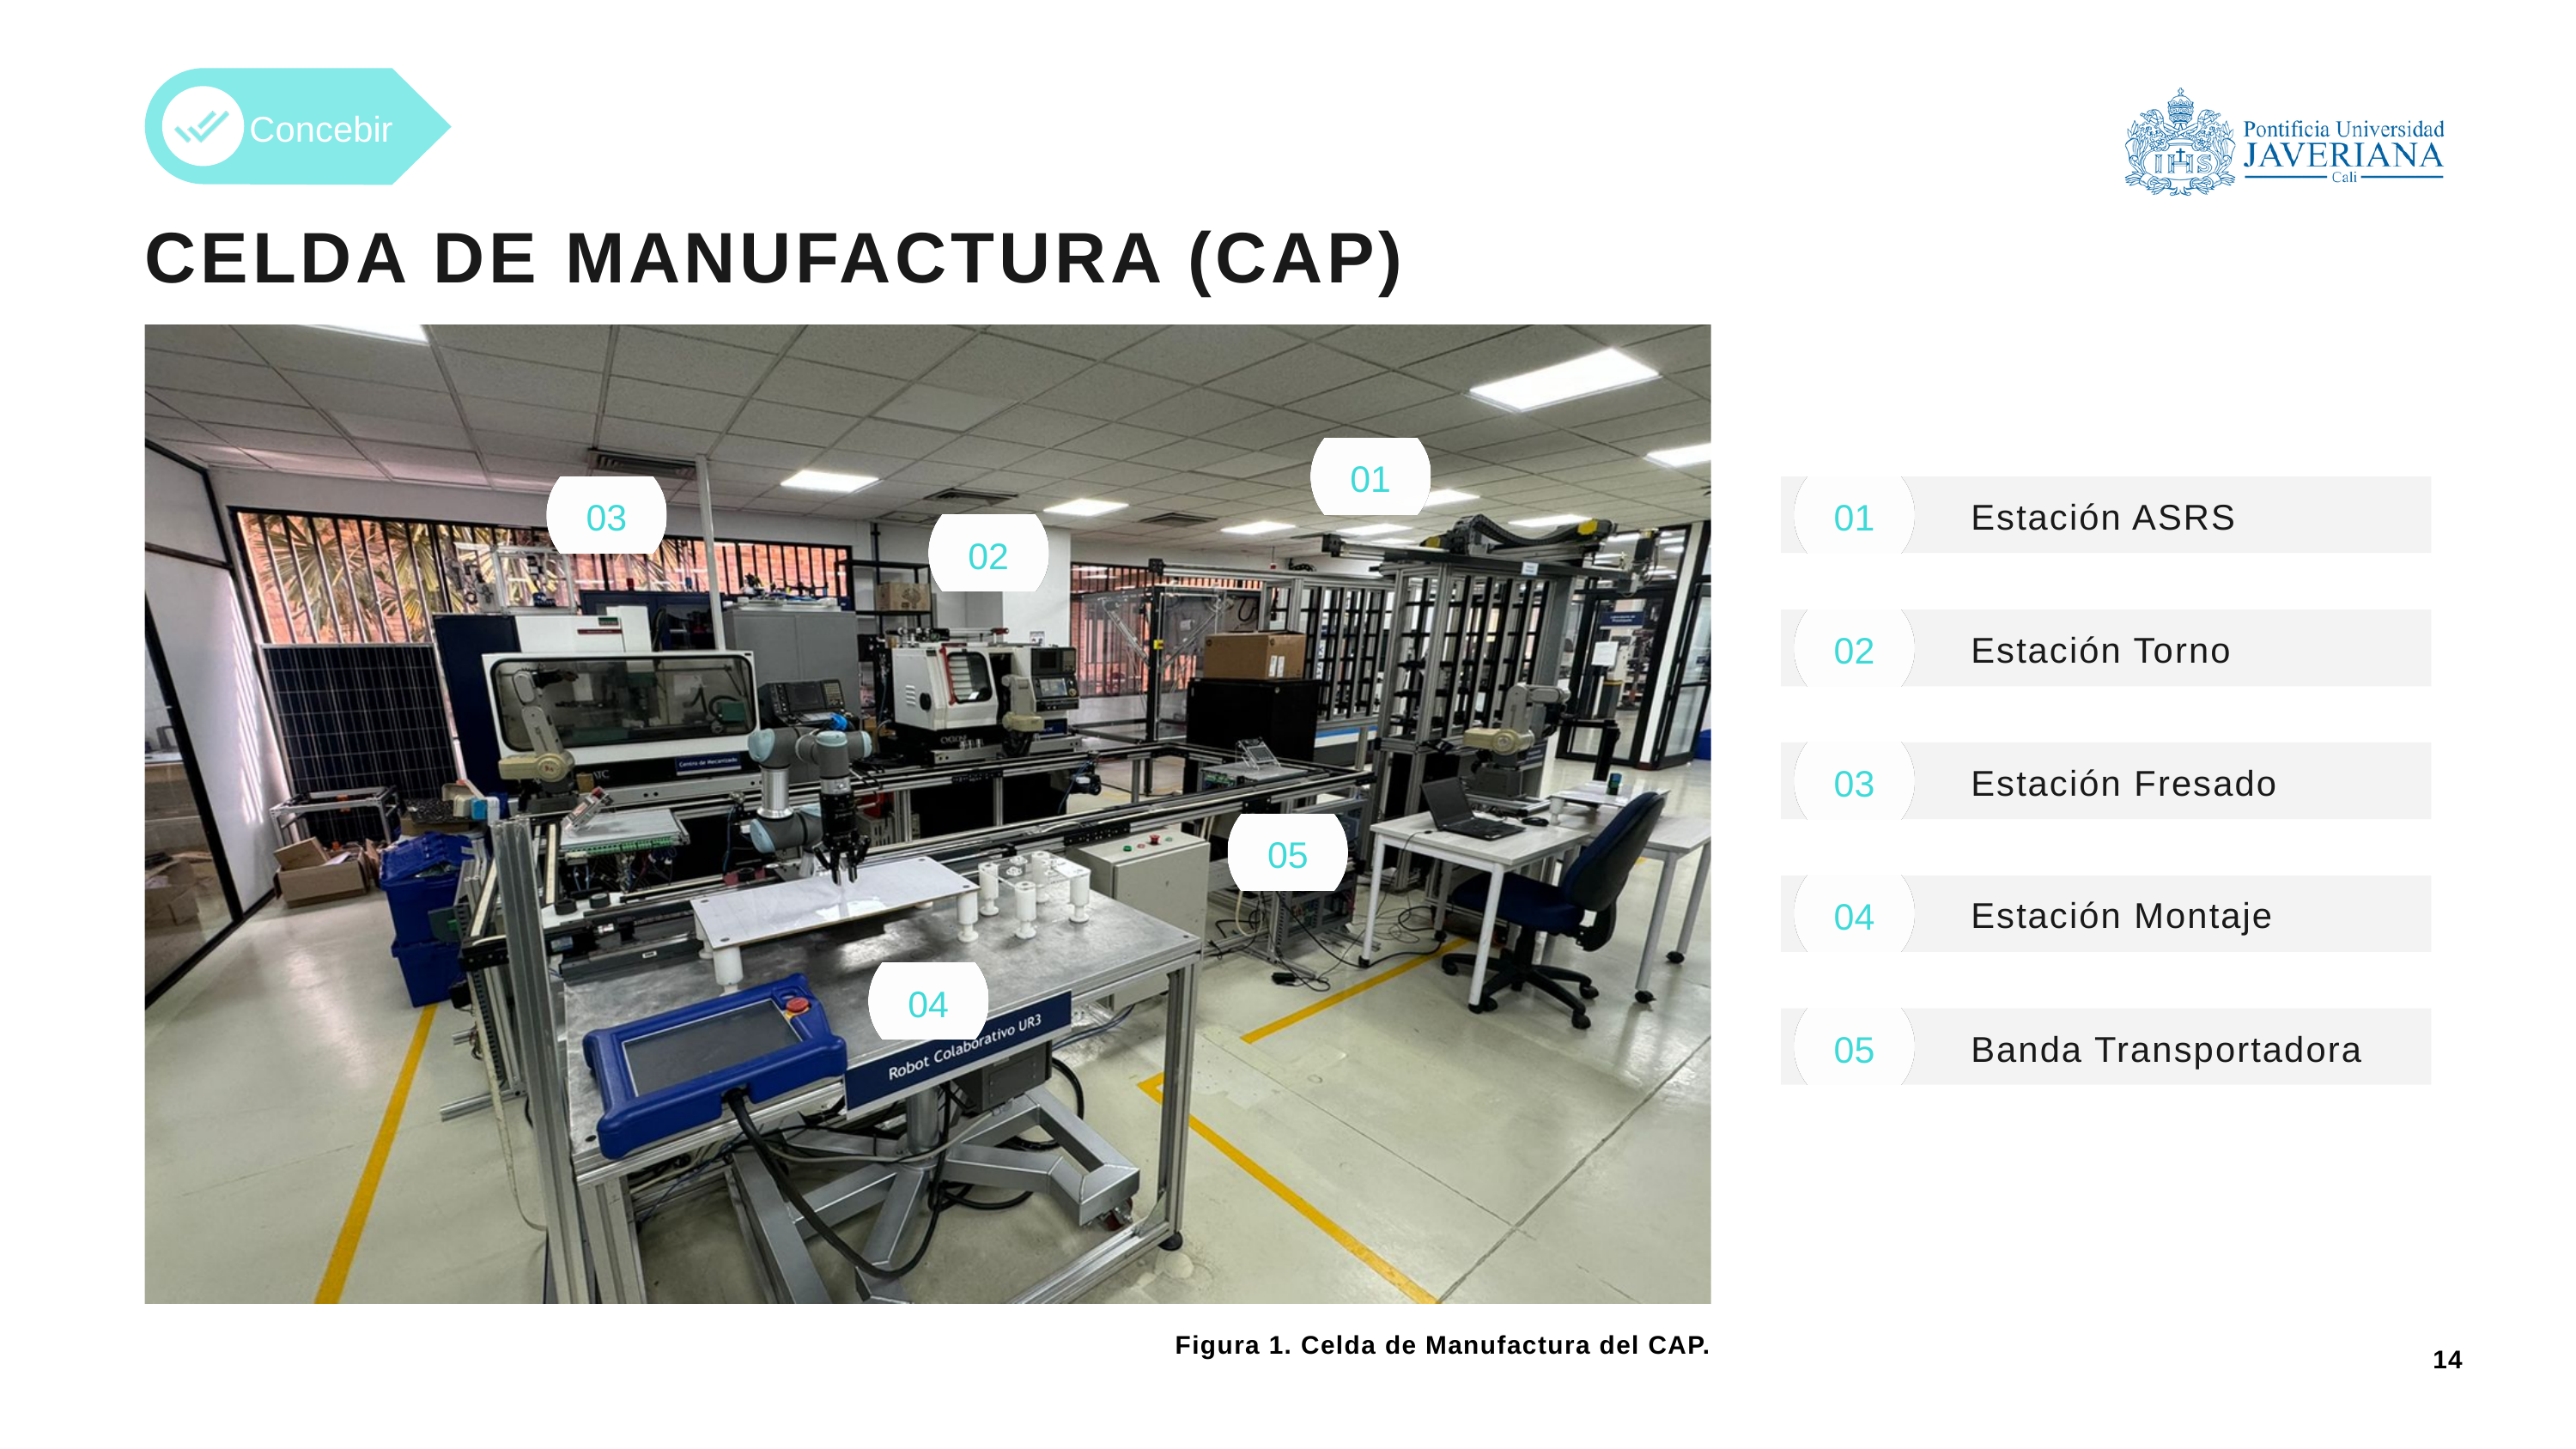

Concebir

CELDA DE MANUFACTURA (CAP)

01

03

01
Estación ASRS

02

02
Estación Torno

03
Estación Fresado

05

04
Estación Montaje

04

05
Banda Transportadora
Figura 1. Celda de Manufactura del CAP.
14